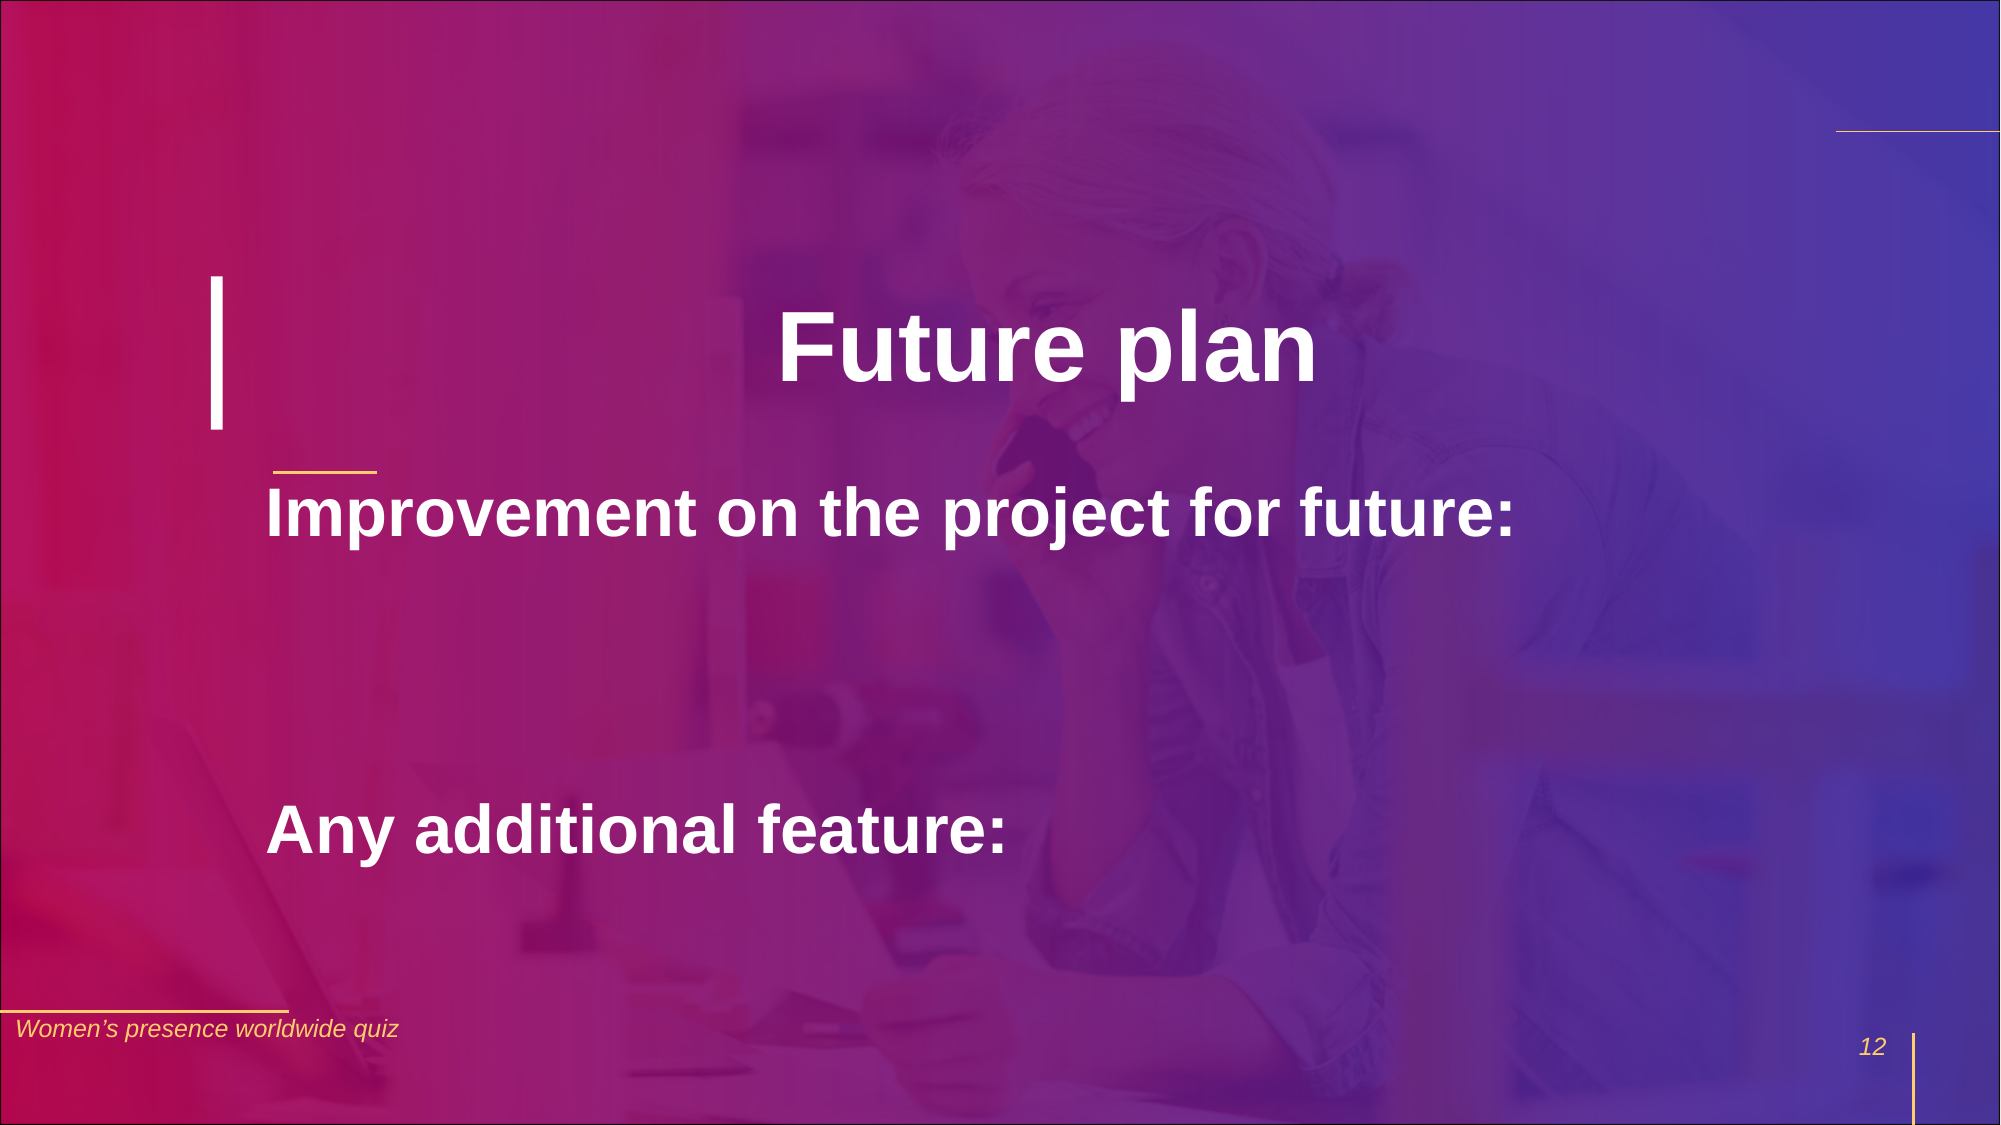

# Future plan
Improvement on the project for future:
Any additional feature:
Women’s presence worldwide quiz

12